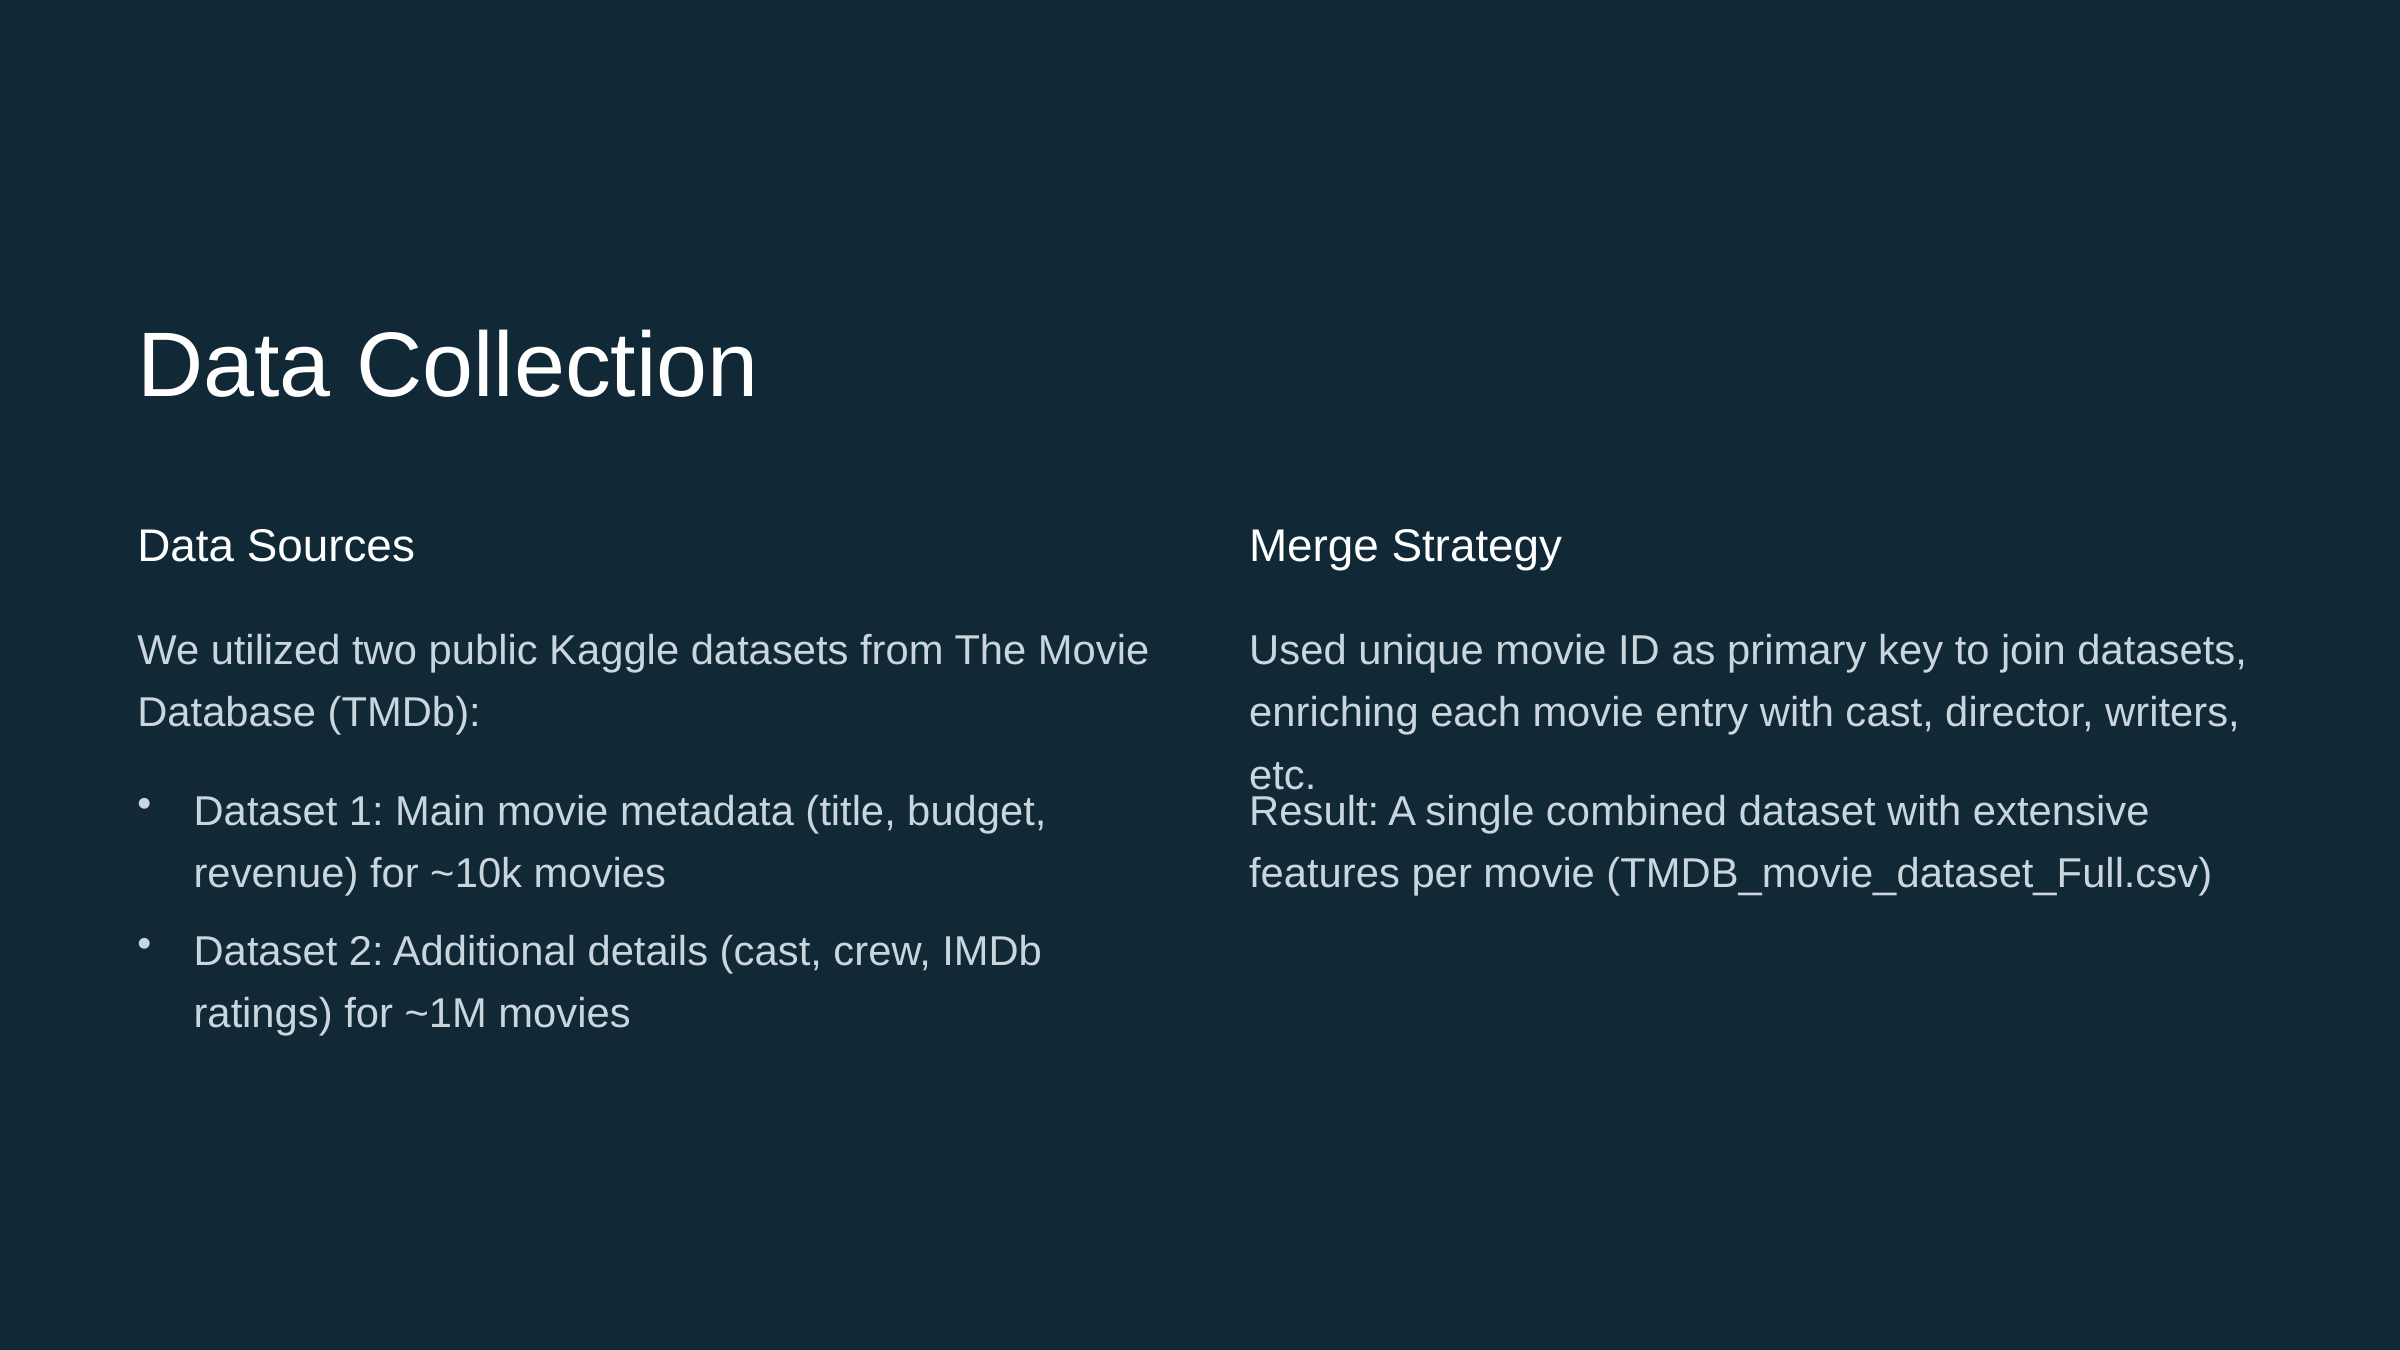

Data Collection
Data Sources
Merge Strategy
We utilized two public Kaggle datasets from The Movie Database (TMDb):
Used unique movie ID as primary key to join datasets, enriching each movie entry with cast, director, writers, etc.
Dataset 1: Main movie metadata (title, budget, revenue) for ~10k movies
Result: A single combined dataset with extensive features per movie (TMDB_movie_dataset_Full.csv)
Dataset 2: Additional details (cast, crew, IMDb ratings) for ~1M movies